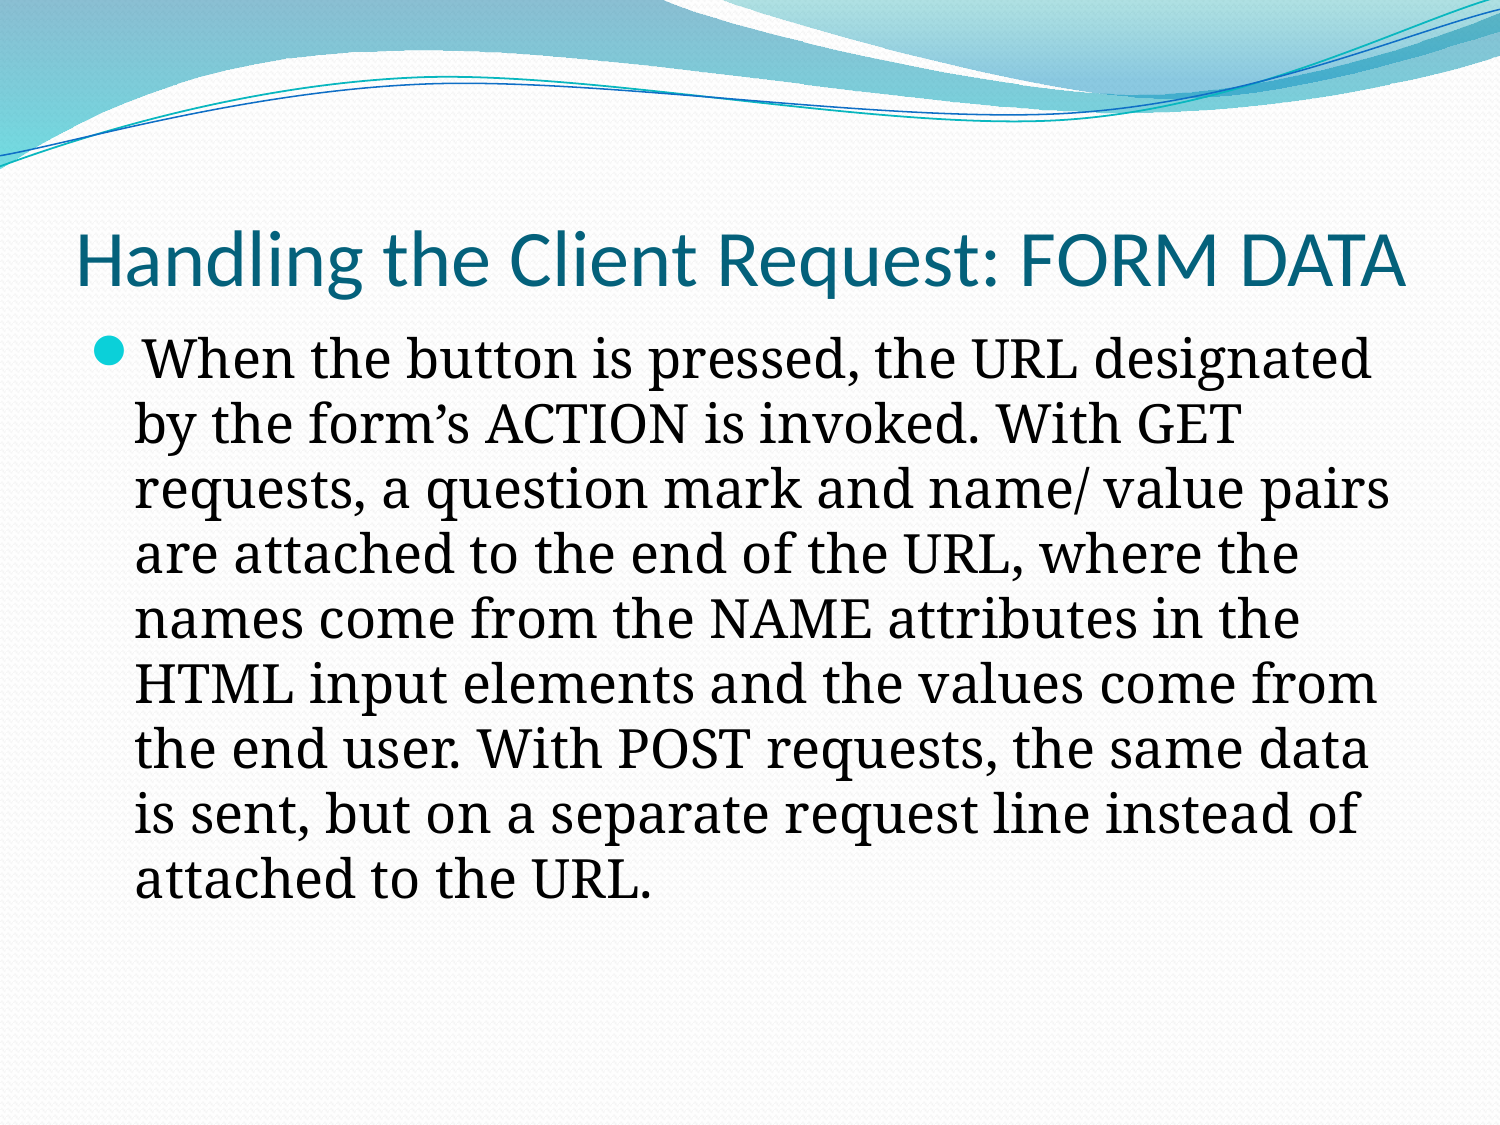

# Handling the Client Request: FORM DATA
When the button is pressed, the URL designated by the form’s ACTION is invoked. With GET requests, a question mark and name/ value pairs are attached to the end of the URL, where the names come from the NAME attributes in the HTML input elements and the values come from the end user. With POST requests, the same data is sent, but on a separate request line instead of attached to the URL.